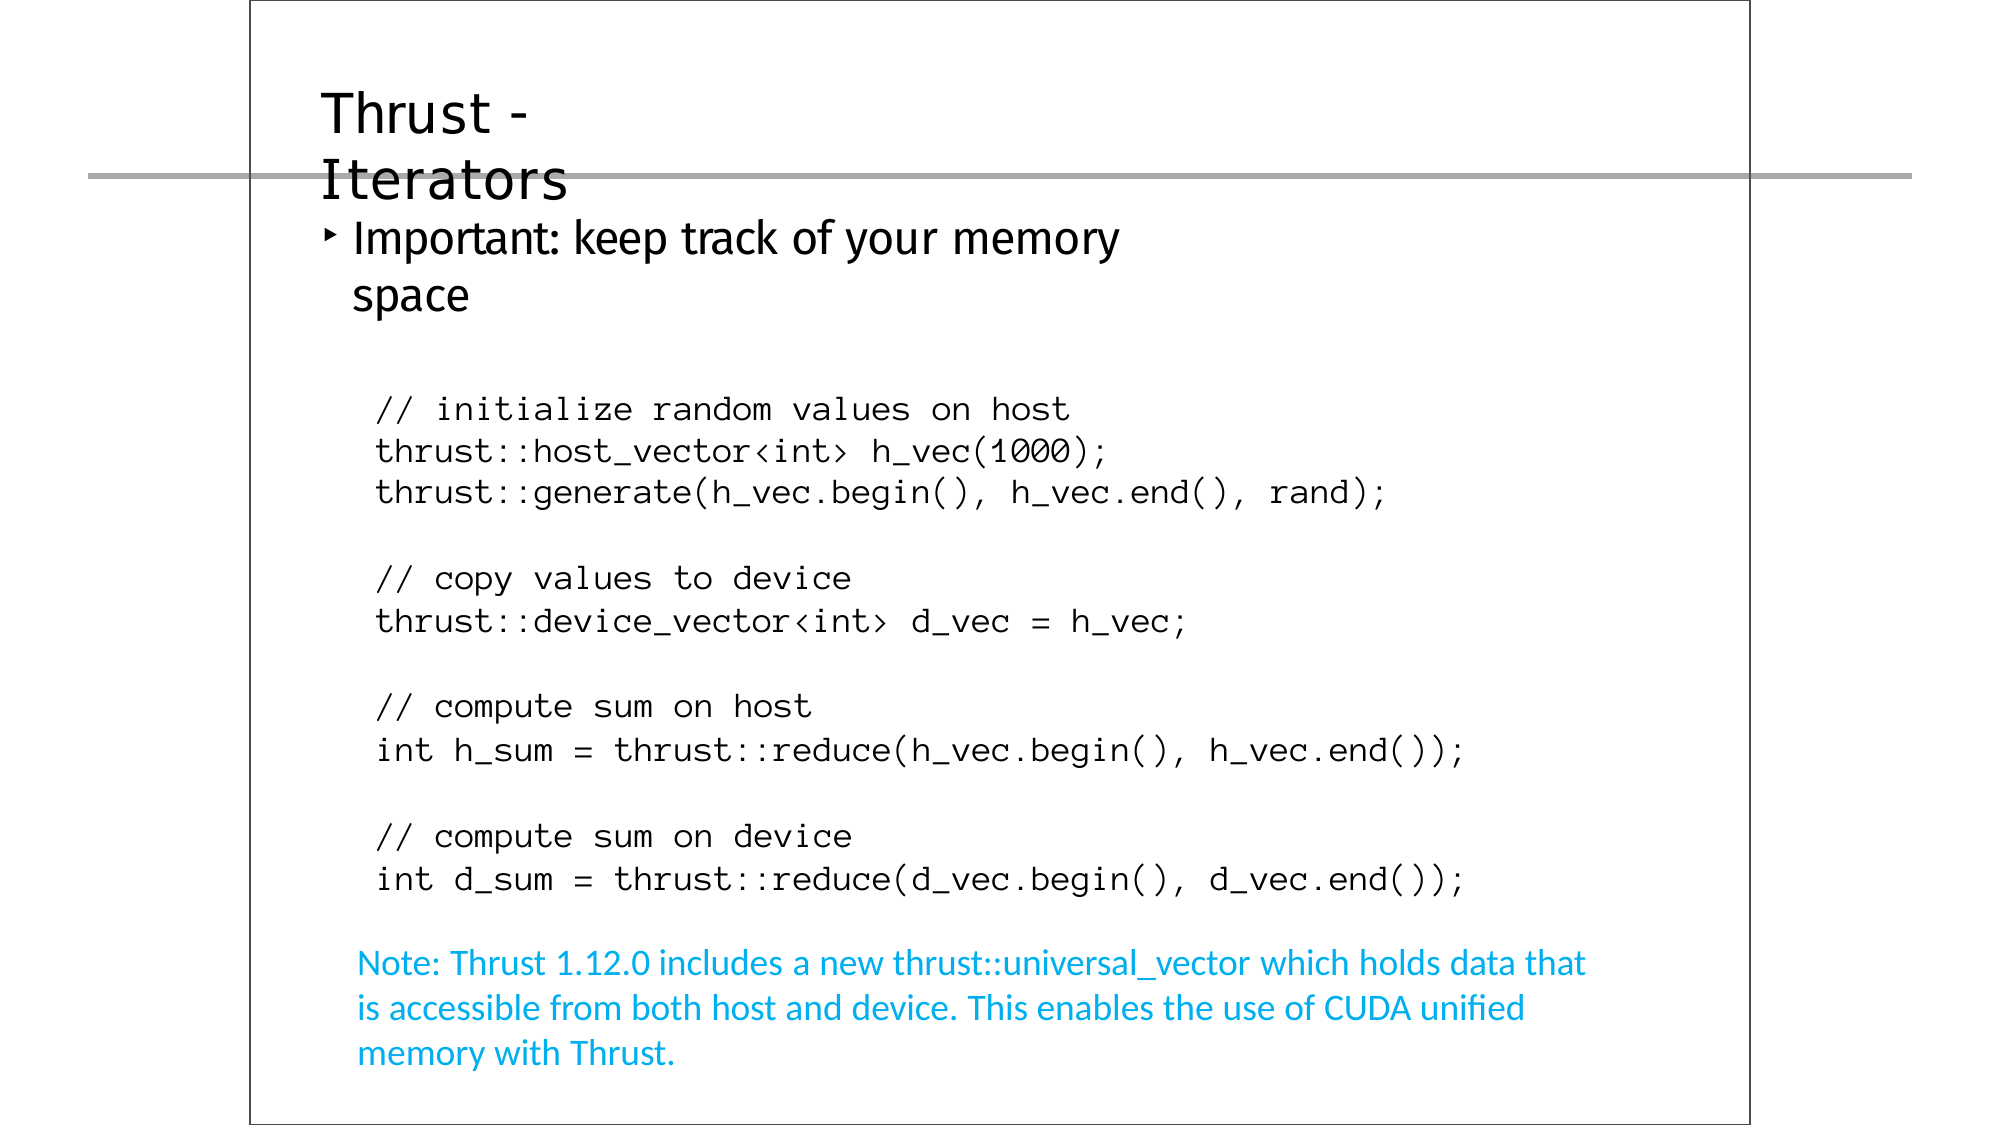

# Thrust - Iterators

Important: keep track of your memory space
// initialize random values on host  thrust::host_vector<int> h_vec(1000);  thrust::generate(h_vec.begin(), h_vec.end(), rand);

// copy values to device
thrust::device_vector<int> d_vec = h_vec;

// compute sum on host
int h_sum = thrust::reduce(h_vec.begin(), h_vec.end());

// compute sum on device
int d_sum = thrust::reduce(d_vec.begin(), d_vec.end());

Note: Thrust 1.12.0 includes a new thrust::universal_vector which holds data that  is accessible from both host and device. This enables the use of CUDA unified  memory with Thrust.